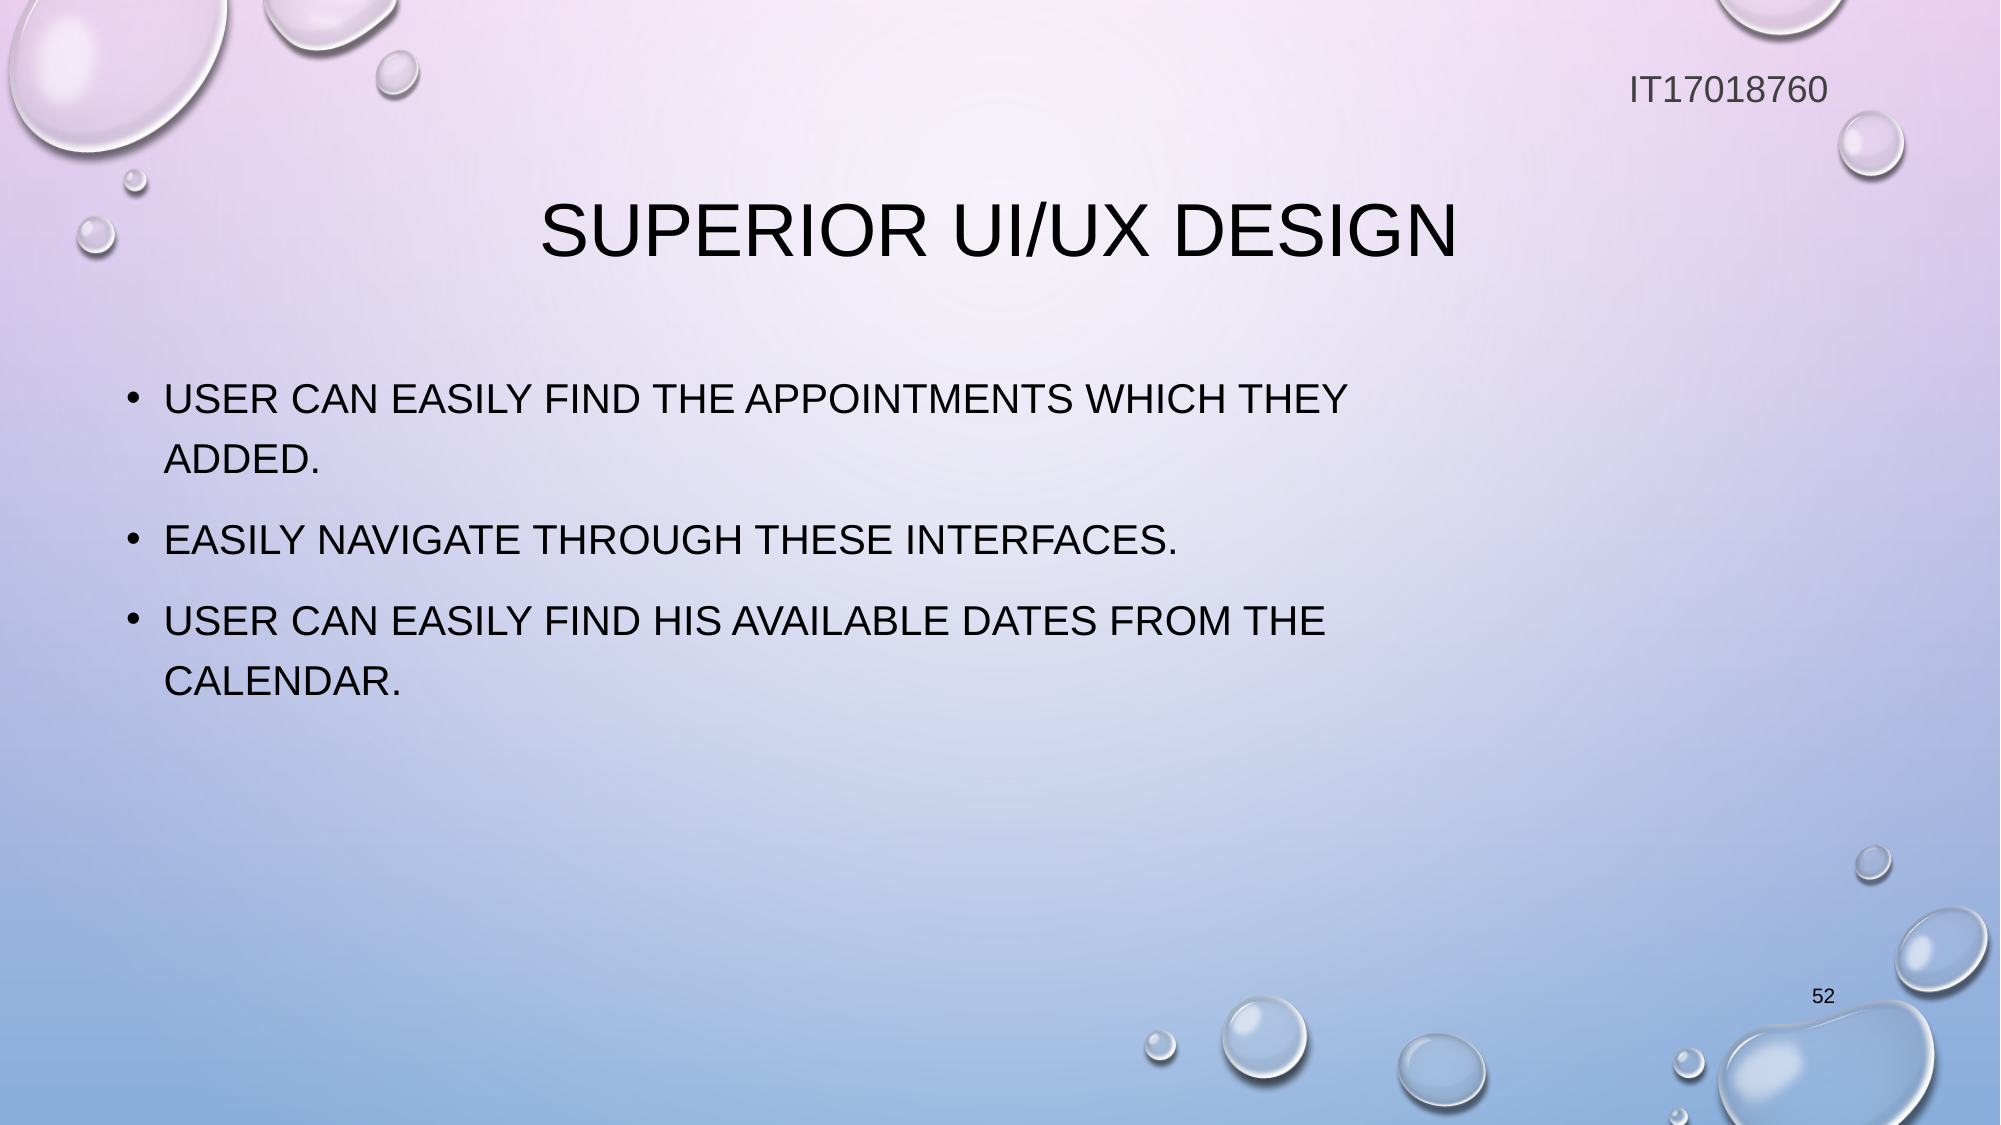

IT17018760
# Superior UI/UX Design
User can easily find the appointments which they added.
Easily navigate through these interfaces.
User can easily find his available dates from the calendar.

52